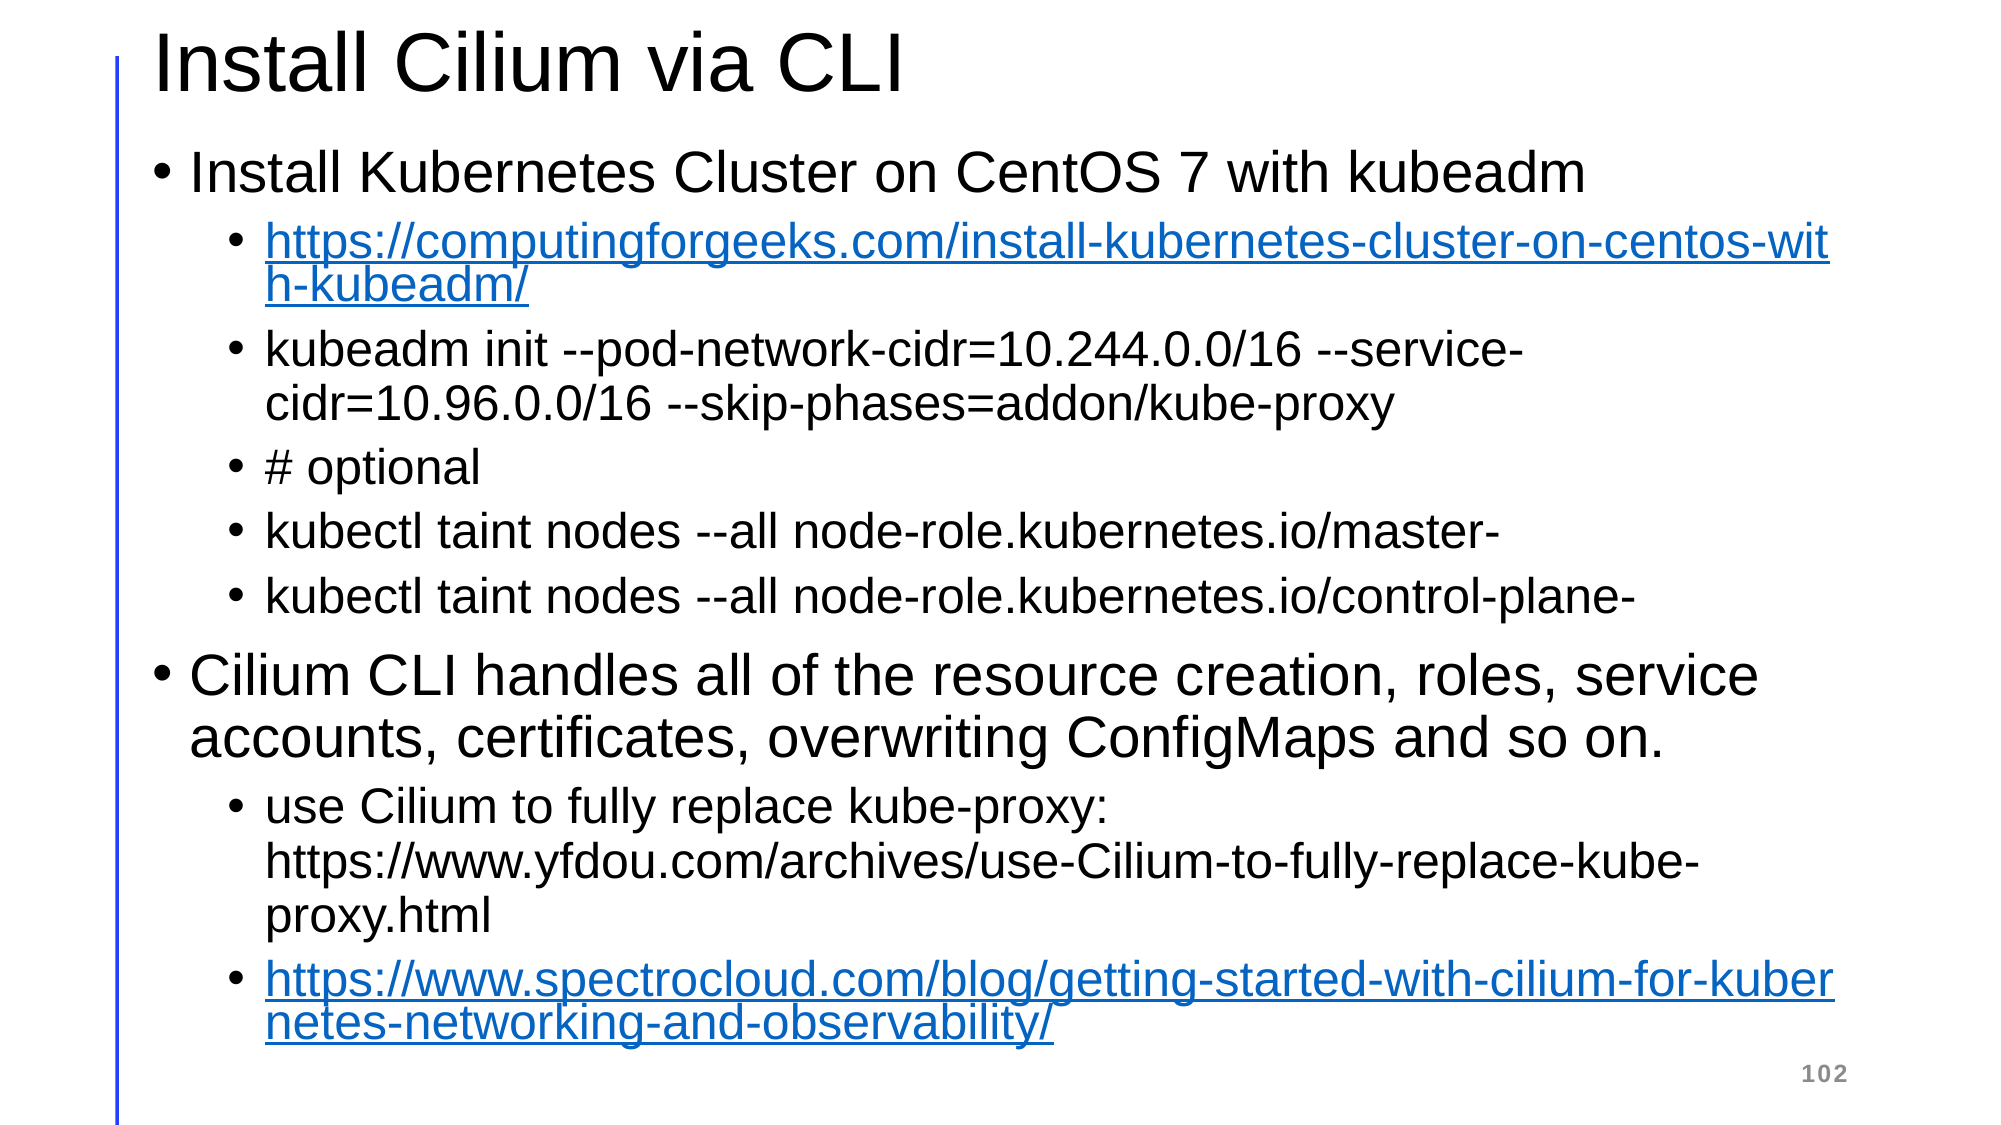

# Install Cilium via CLI
Install Kubernetes Cluster on CentOS 7 with kubeadm
https://computingforgeeks.com/install-kubernetes-cluster-on-centos-with-kubeadm/
kubeadm init --pod-network-cidr=10.244.0.0/16 --service-cidr=10.96.0.0/16 --skip-phases=addon/kube-proxy
# optional
kubectl taint nodes --all node-role.kubernetes.io/master-
kubectl taint nodes --all node-role.kubernetes.io/control-plane-
Cilium CLI handles all of the resource creation, roles, service accounts, certificates, overwriting ConfigMaps and so on.
use Cilium to fully replace kube-proxy: https://www.yfdou.com/archives/use-Cilium-to-fully-replace-kube-proxy.html
https://www.spectrocloud.com/blog/getting-started-with-cilium-for-kubernetes-networking-and-observability/

102